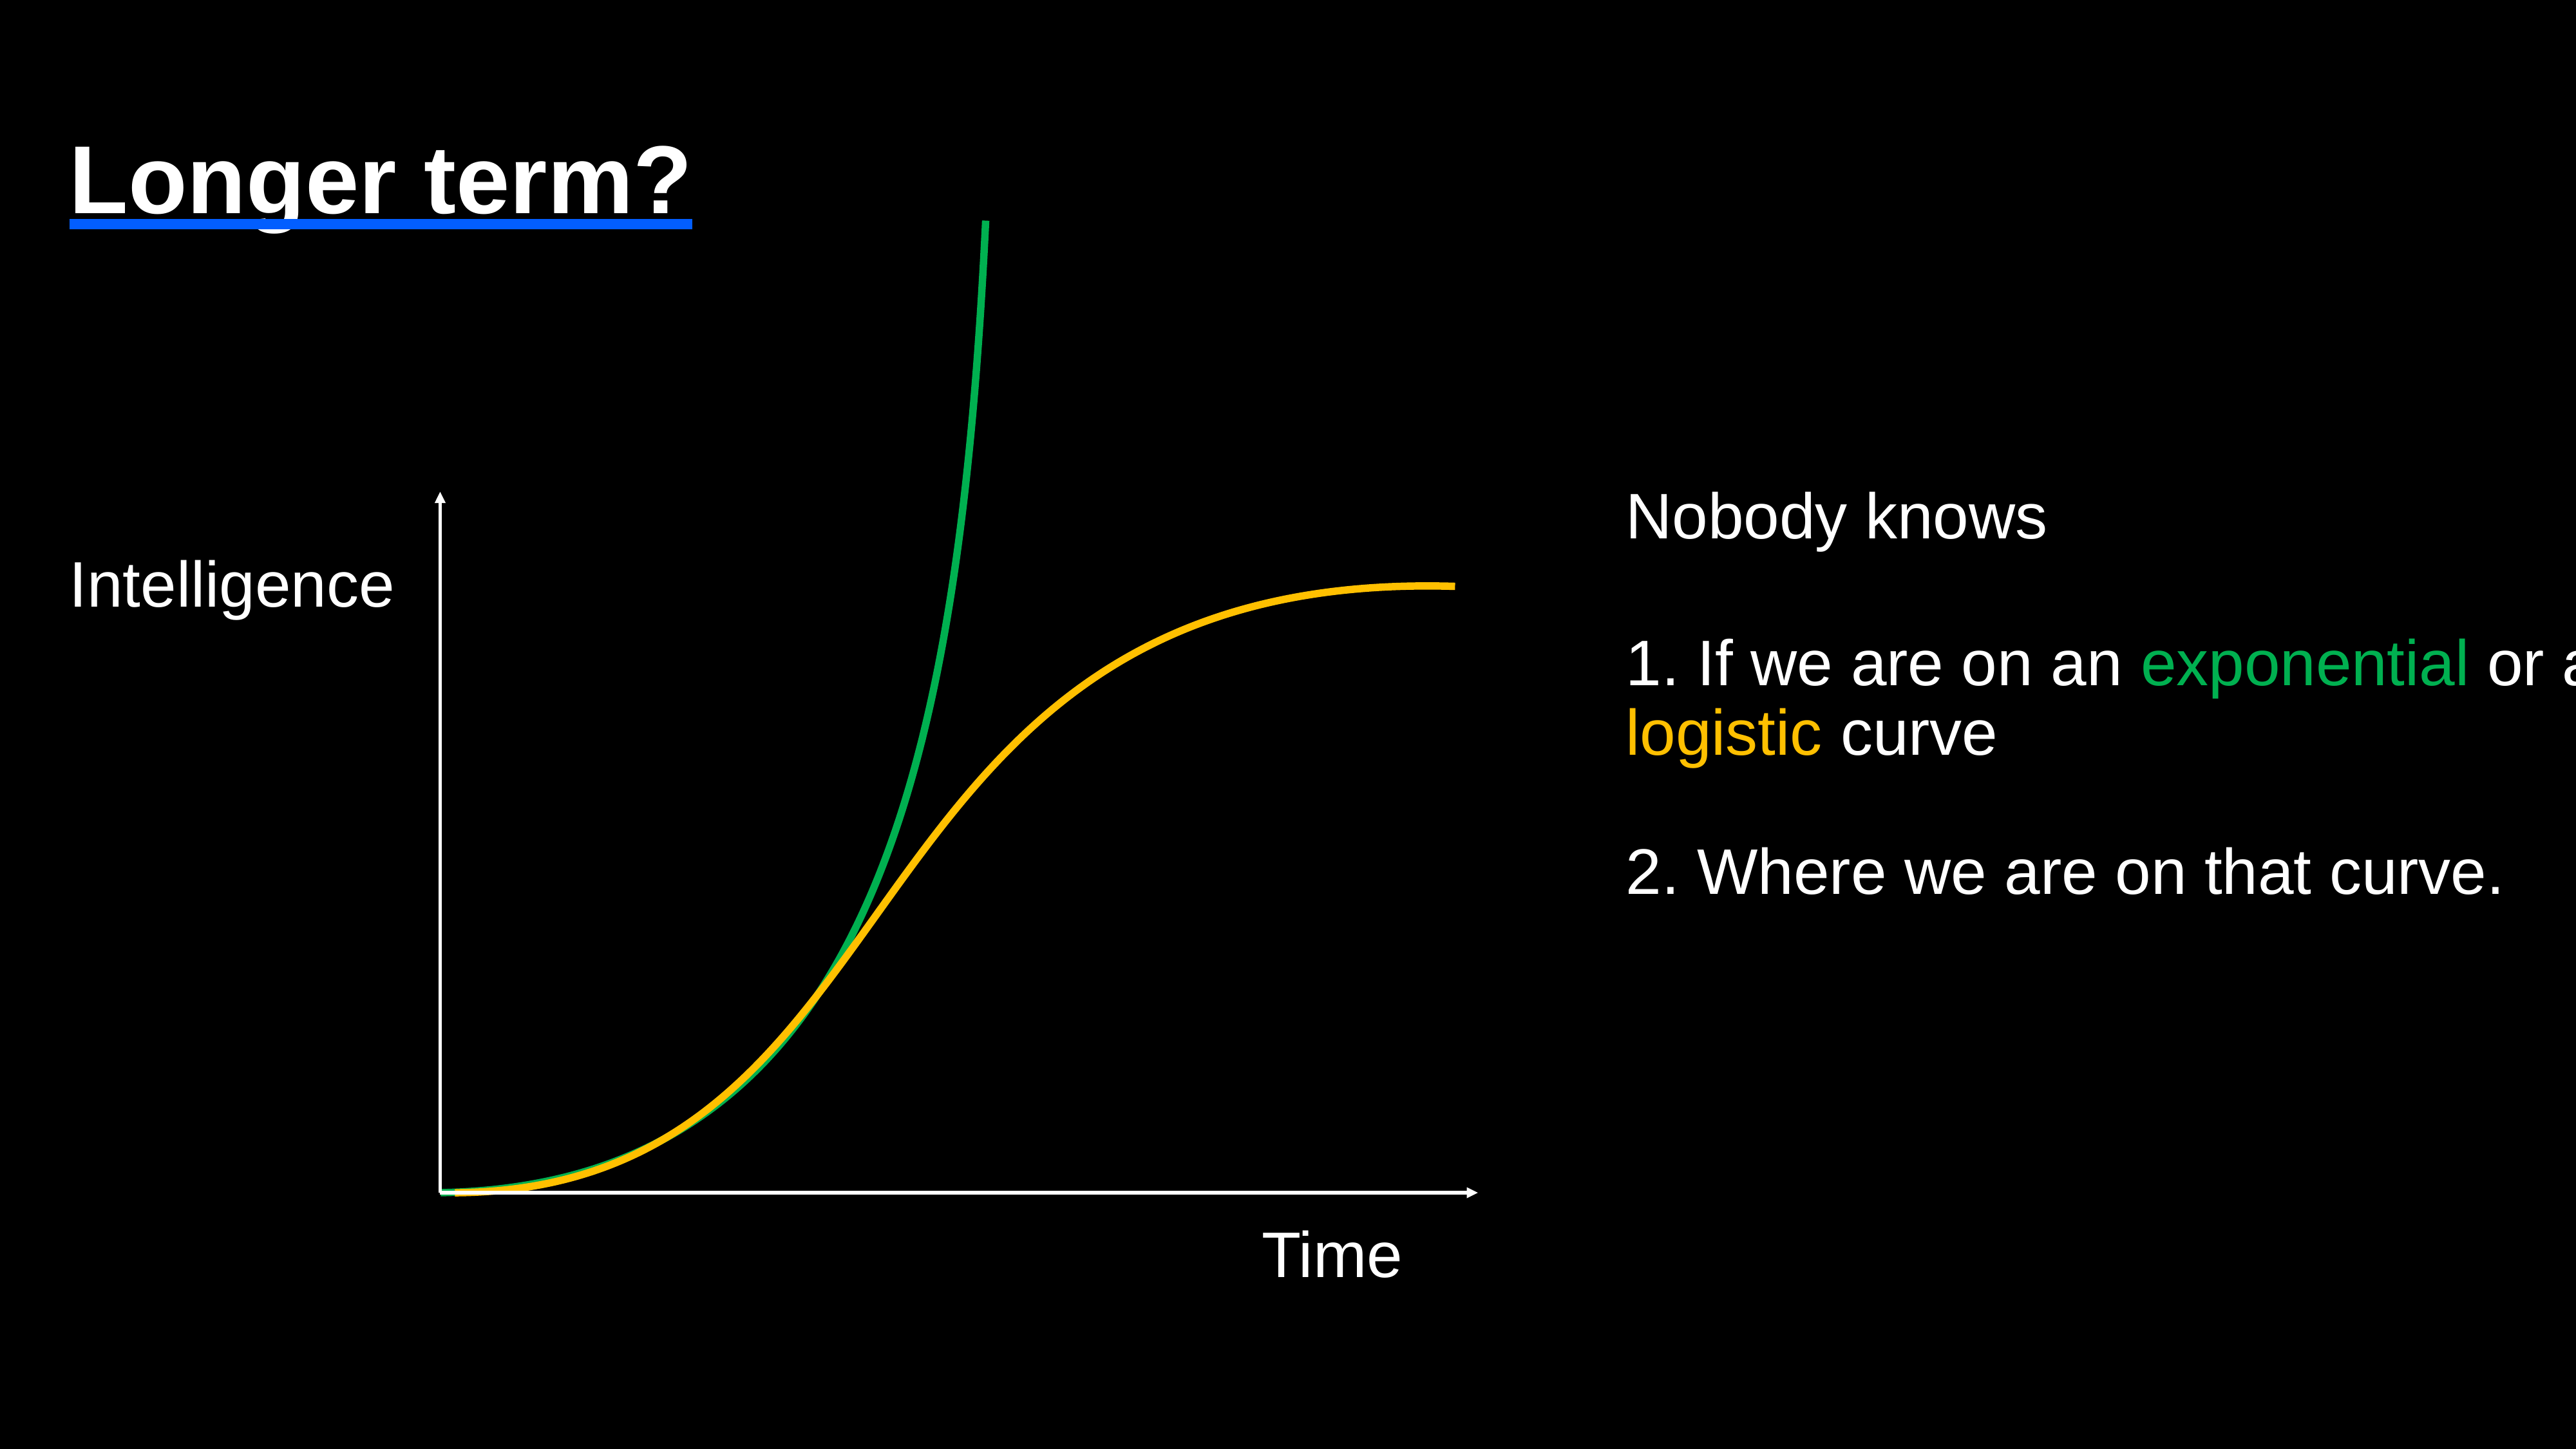

# Longer term?

Nobody knows
1. If we are on an exponential or a logistic curve
2. Where we are on that curve.
Intelligence

Time